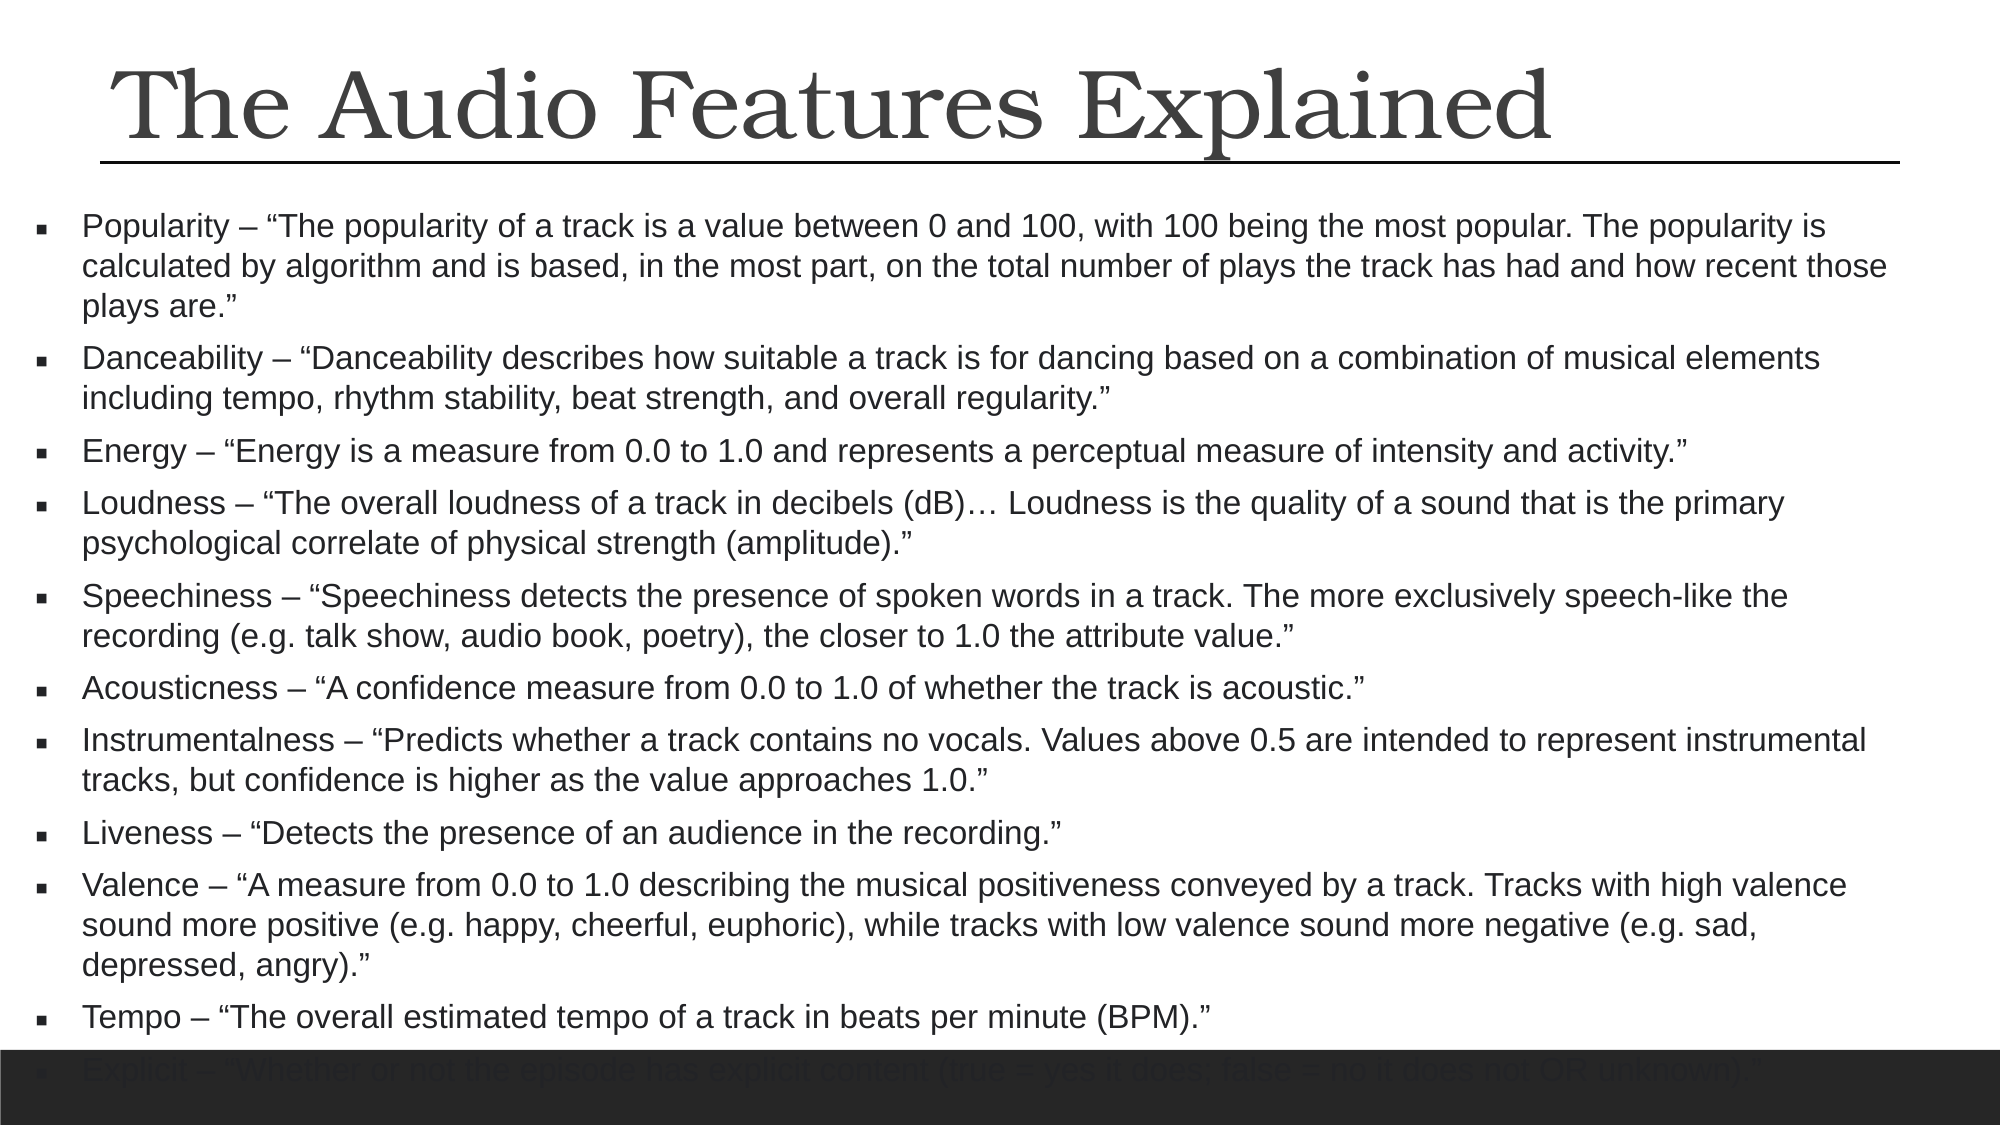

The Audio Features Explained

Popularity – “The popularity of a track is a value between 0 and 100, with 100 being the most popular. The popularity is calculated by algorithm and is based, in the most part, on the total number of plays the track has had and how recent those plays are.”
Danceability – “Danceability describes how suitable a track is for dancing based on a combination of musical elements including tempo, rhythm stability, beat strength, and overall regularity.”
Energy – “Energy is a measure from 0.0 to 1.0 and represents a perceptual measure of intensity and activity.”
Loudness – “The overall loudness of a track in decibels (dB)… Loudness is the quality of a sound that is the primary psychological correlate of physical strength (amplitude).”
Speechiness – “Speechiness detects the presence of spoken words in a track. The more exclusively speech-like the recording (e.g. talk show, audio book, poetry), the closer to 1.0 the attribute value.”
Acousticness – “A confidence measure from 0.0 to 1.0 of whether the track is acoustic.”
Instrumentalness – “Predicts whether a track contains no vocals. Values above 0.5 are intended to represent instrumental tracks, but confidence is higher as the value approaches 1.0.”
Liveness – “Detects the presence of an audience in the recording.”
Valence – “A measure from 0.0 to 1.0 describing the musical positiveness conveyed by a track. Tracks with high valence sound more positive (e.g. happy, cheerful, euphoric), while tracks with low valence sound more negative (e.g. sad, depressed, angry).”
Tempo – “The overall estimated tempo of a track in beats per minute (BPM).”
Explicit – “Whether or not the episode has explicit content (true = yes it does; false = no it does not OR unknown).”

Resource: https://developer.spotify.com/documentation/web-api/reference/#endpoint-get-audio-features